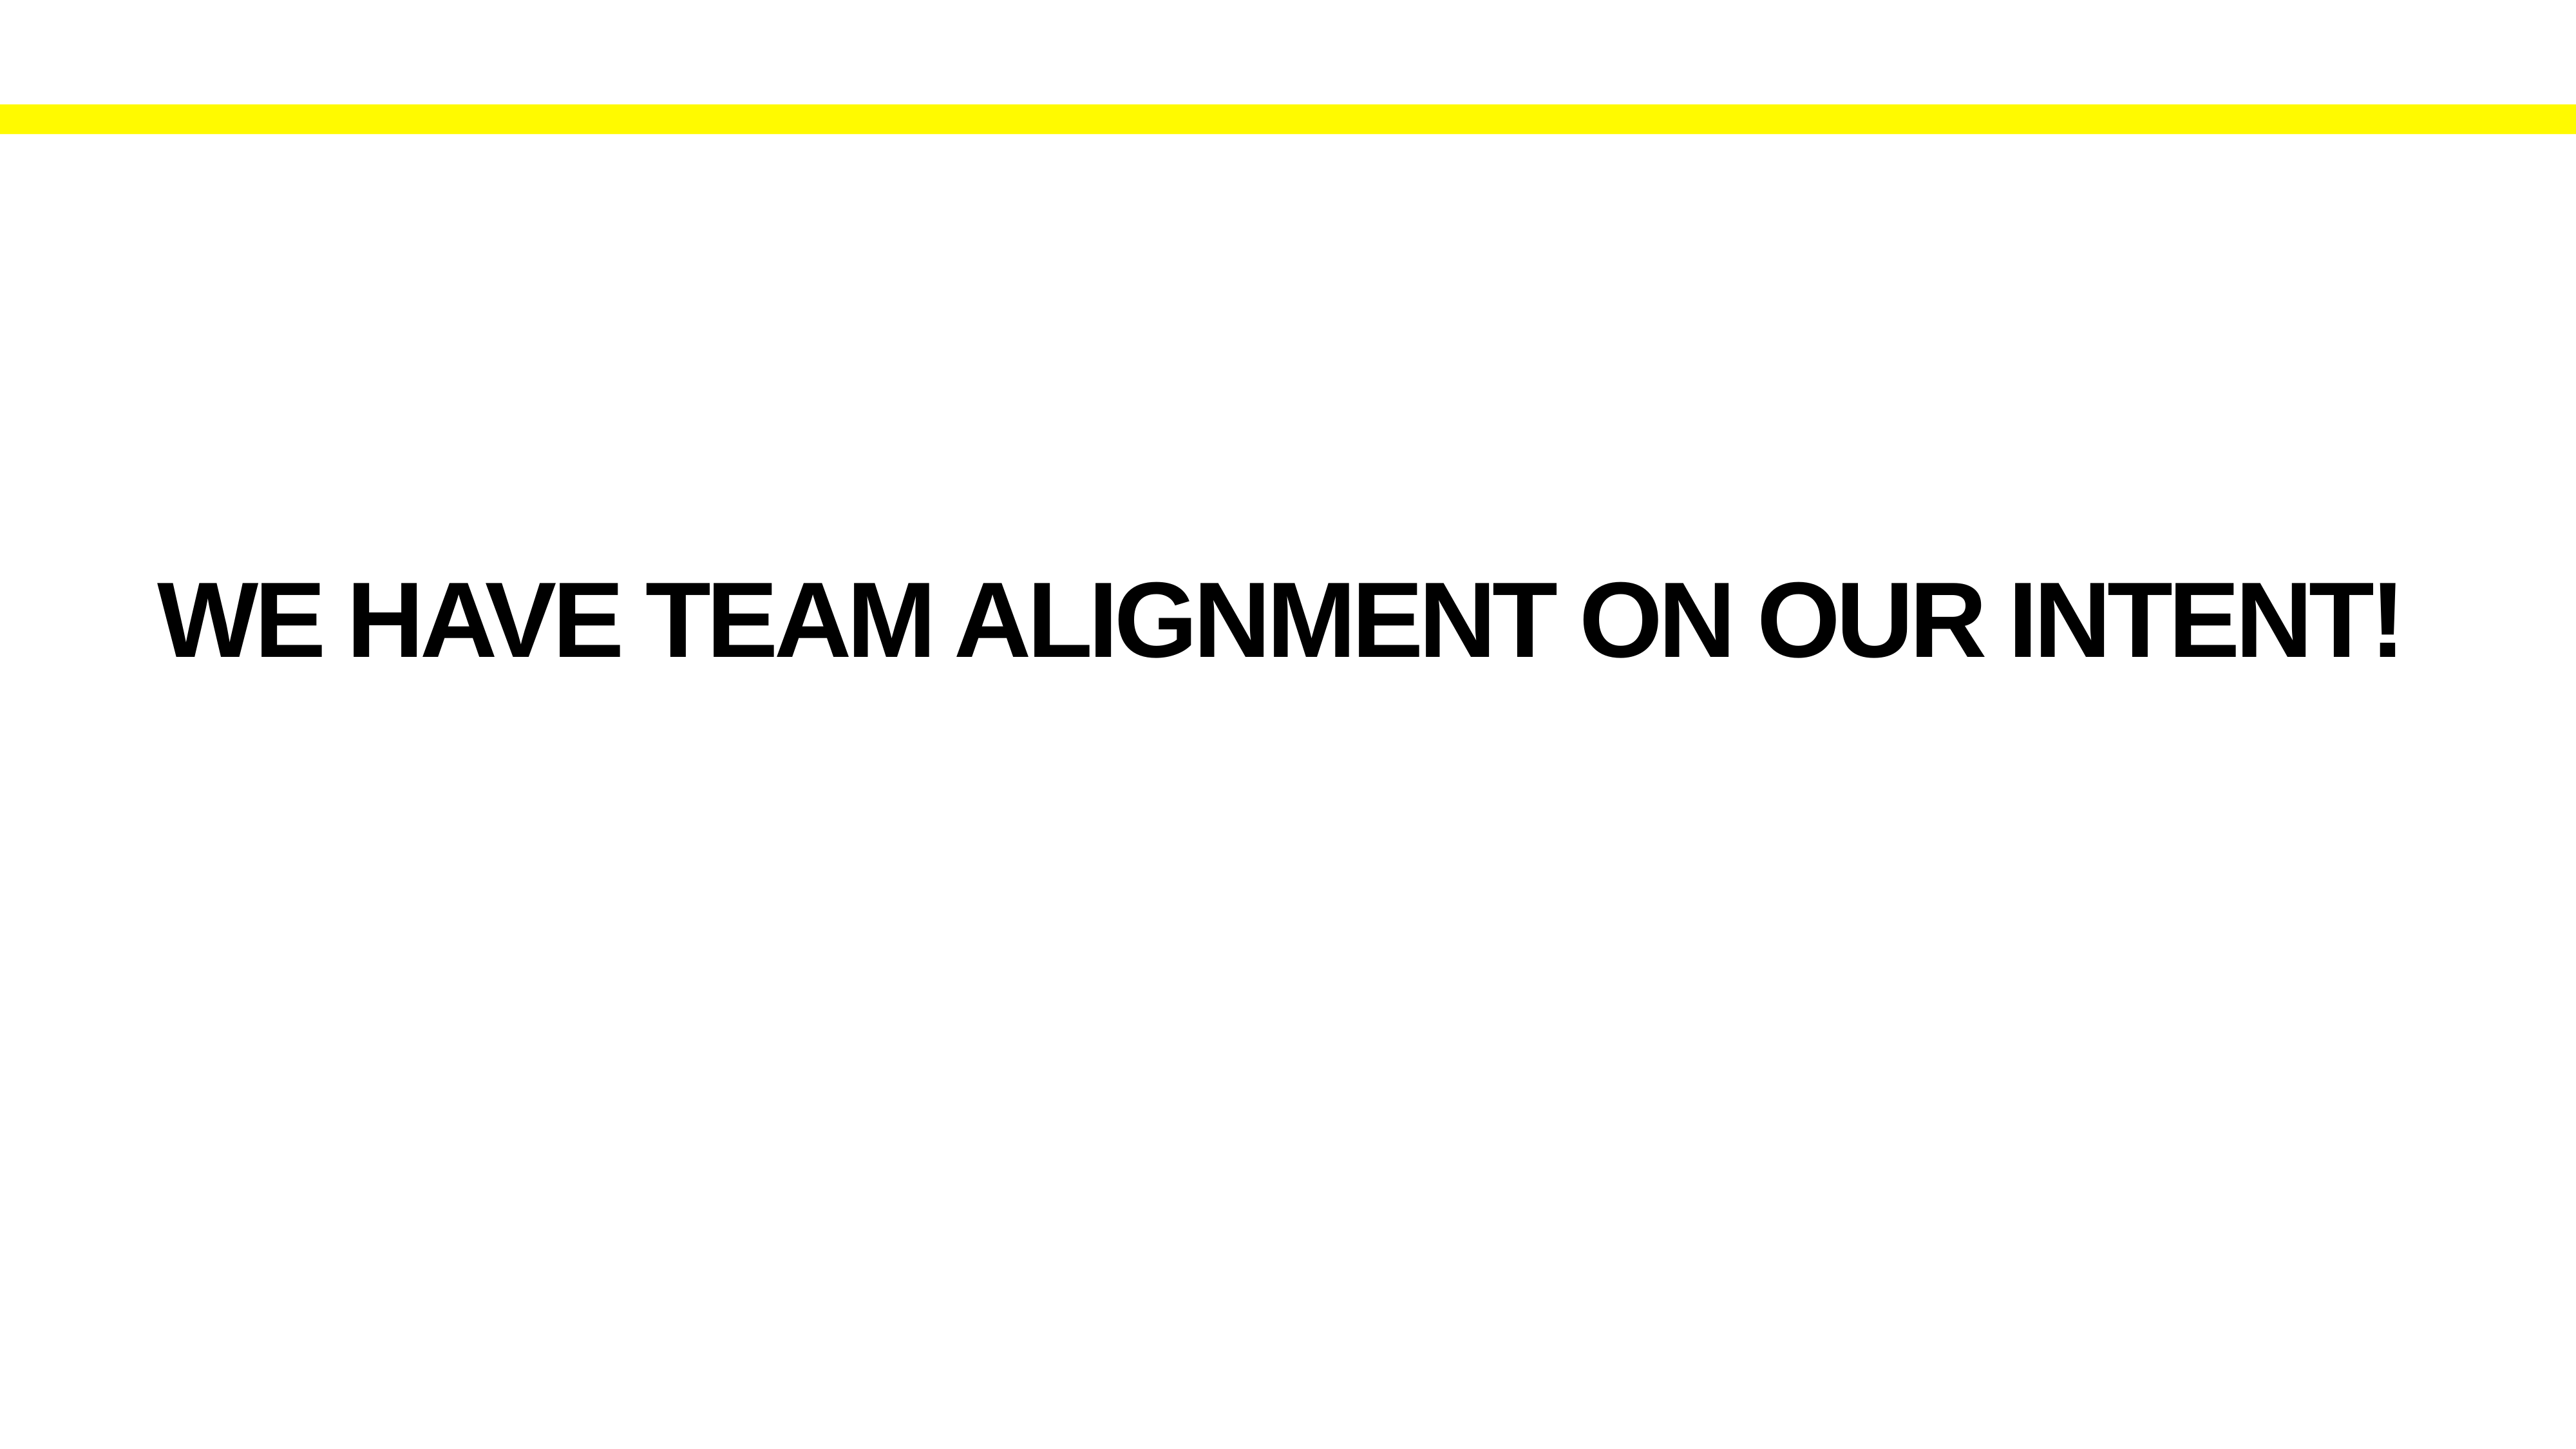

# We have team alignment ON OUR INTENT!